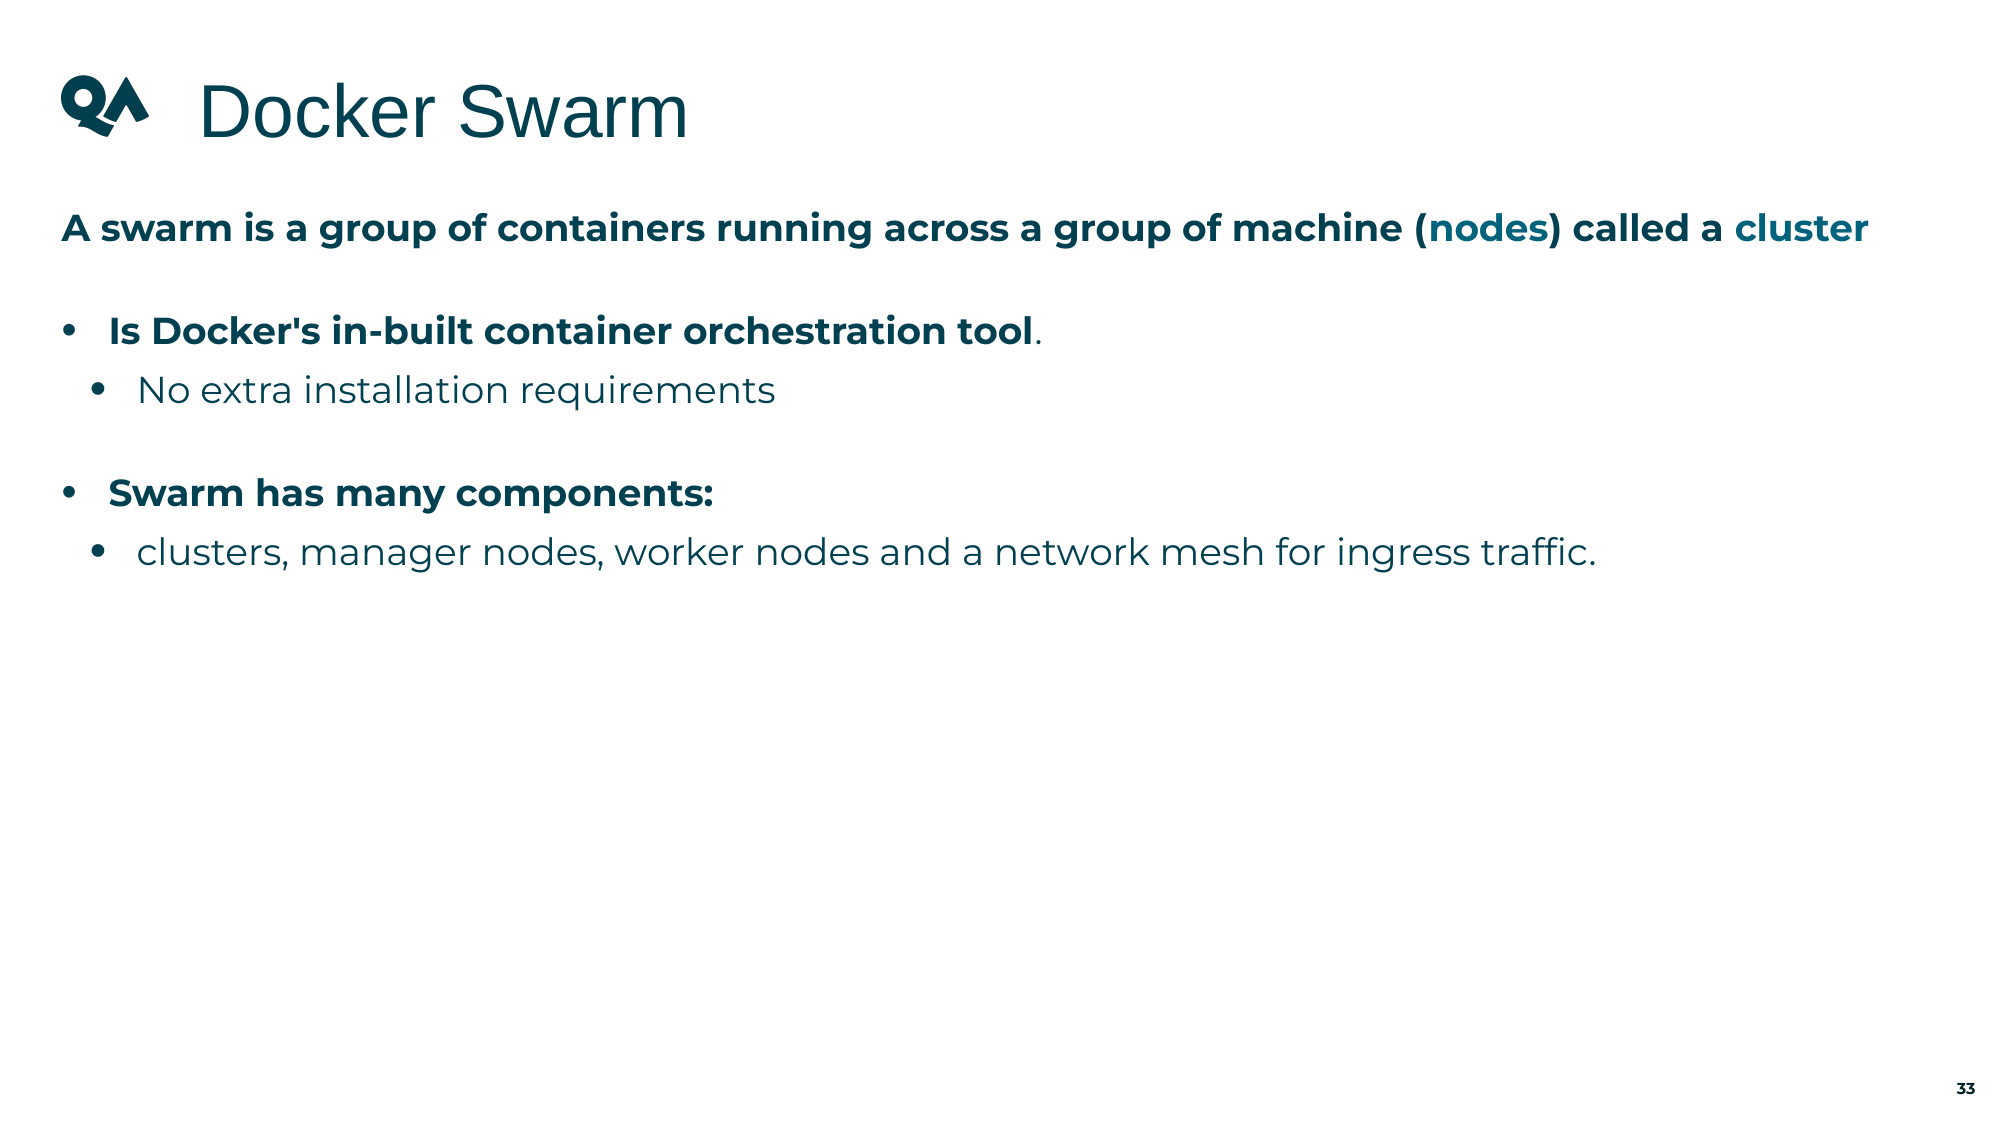

Manager Nodes
This node is where we can execute commands for managing the Swarm, including the nodes inside it.
You may have more than one Manager node in a cluster.
Worker Nodes
The worker's job is to just run containers, complying with the manager nodes requests.
Containers for deployed services will be automatically provisioned evenly across worker nodes.
When new worker nodes are added, deployed services must be updated or recreated to take advantage of the new nodes.

Docker Swarm
A swarm is a group of containers running across a group of machine (nodes) called a cluster
Is Docker's in-built container orchestration tool.
No extra installation requirements
Swarm has many components:
clusters, manager nodes, worker nodes and a network mesh for ingress traffic.

33